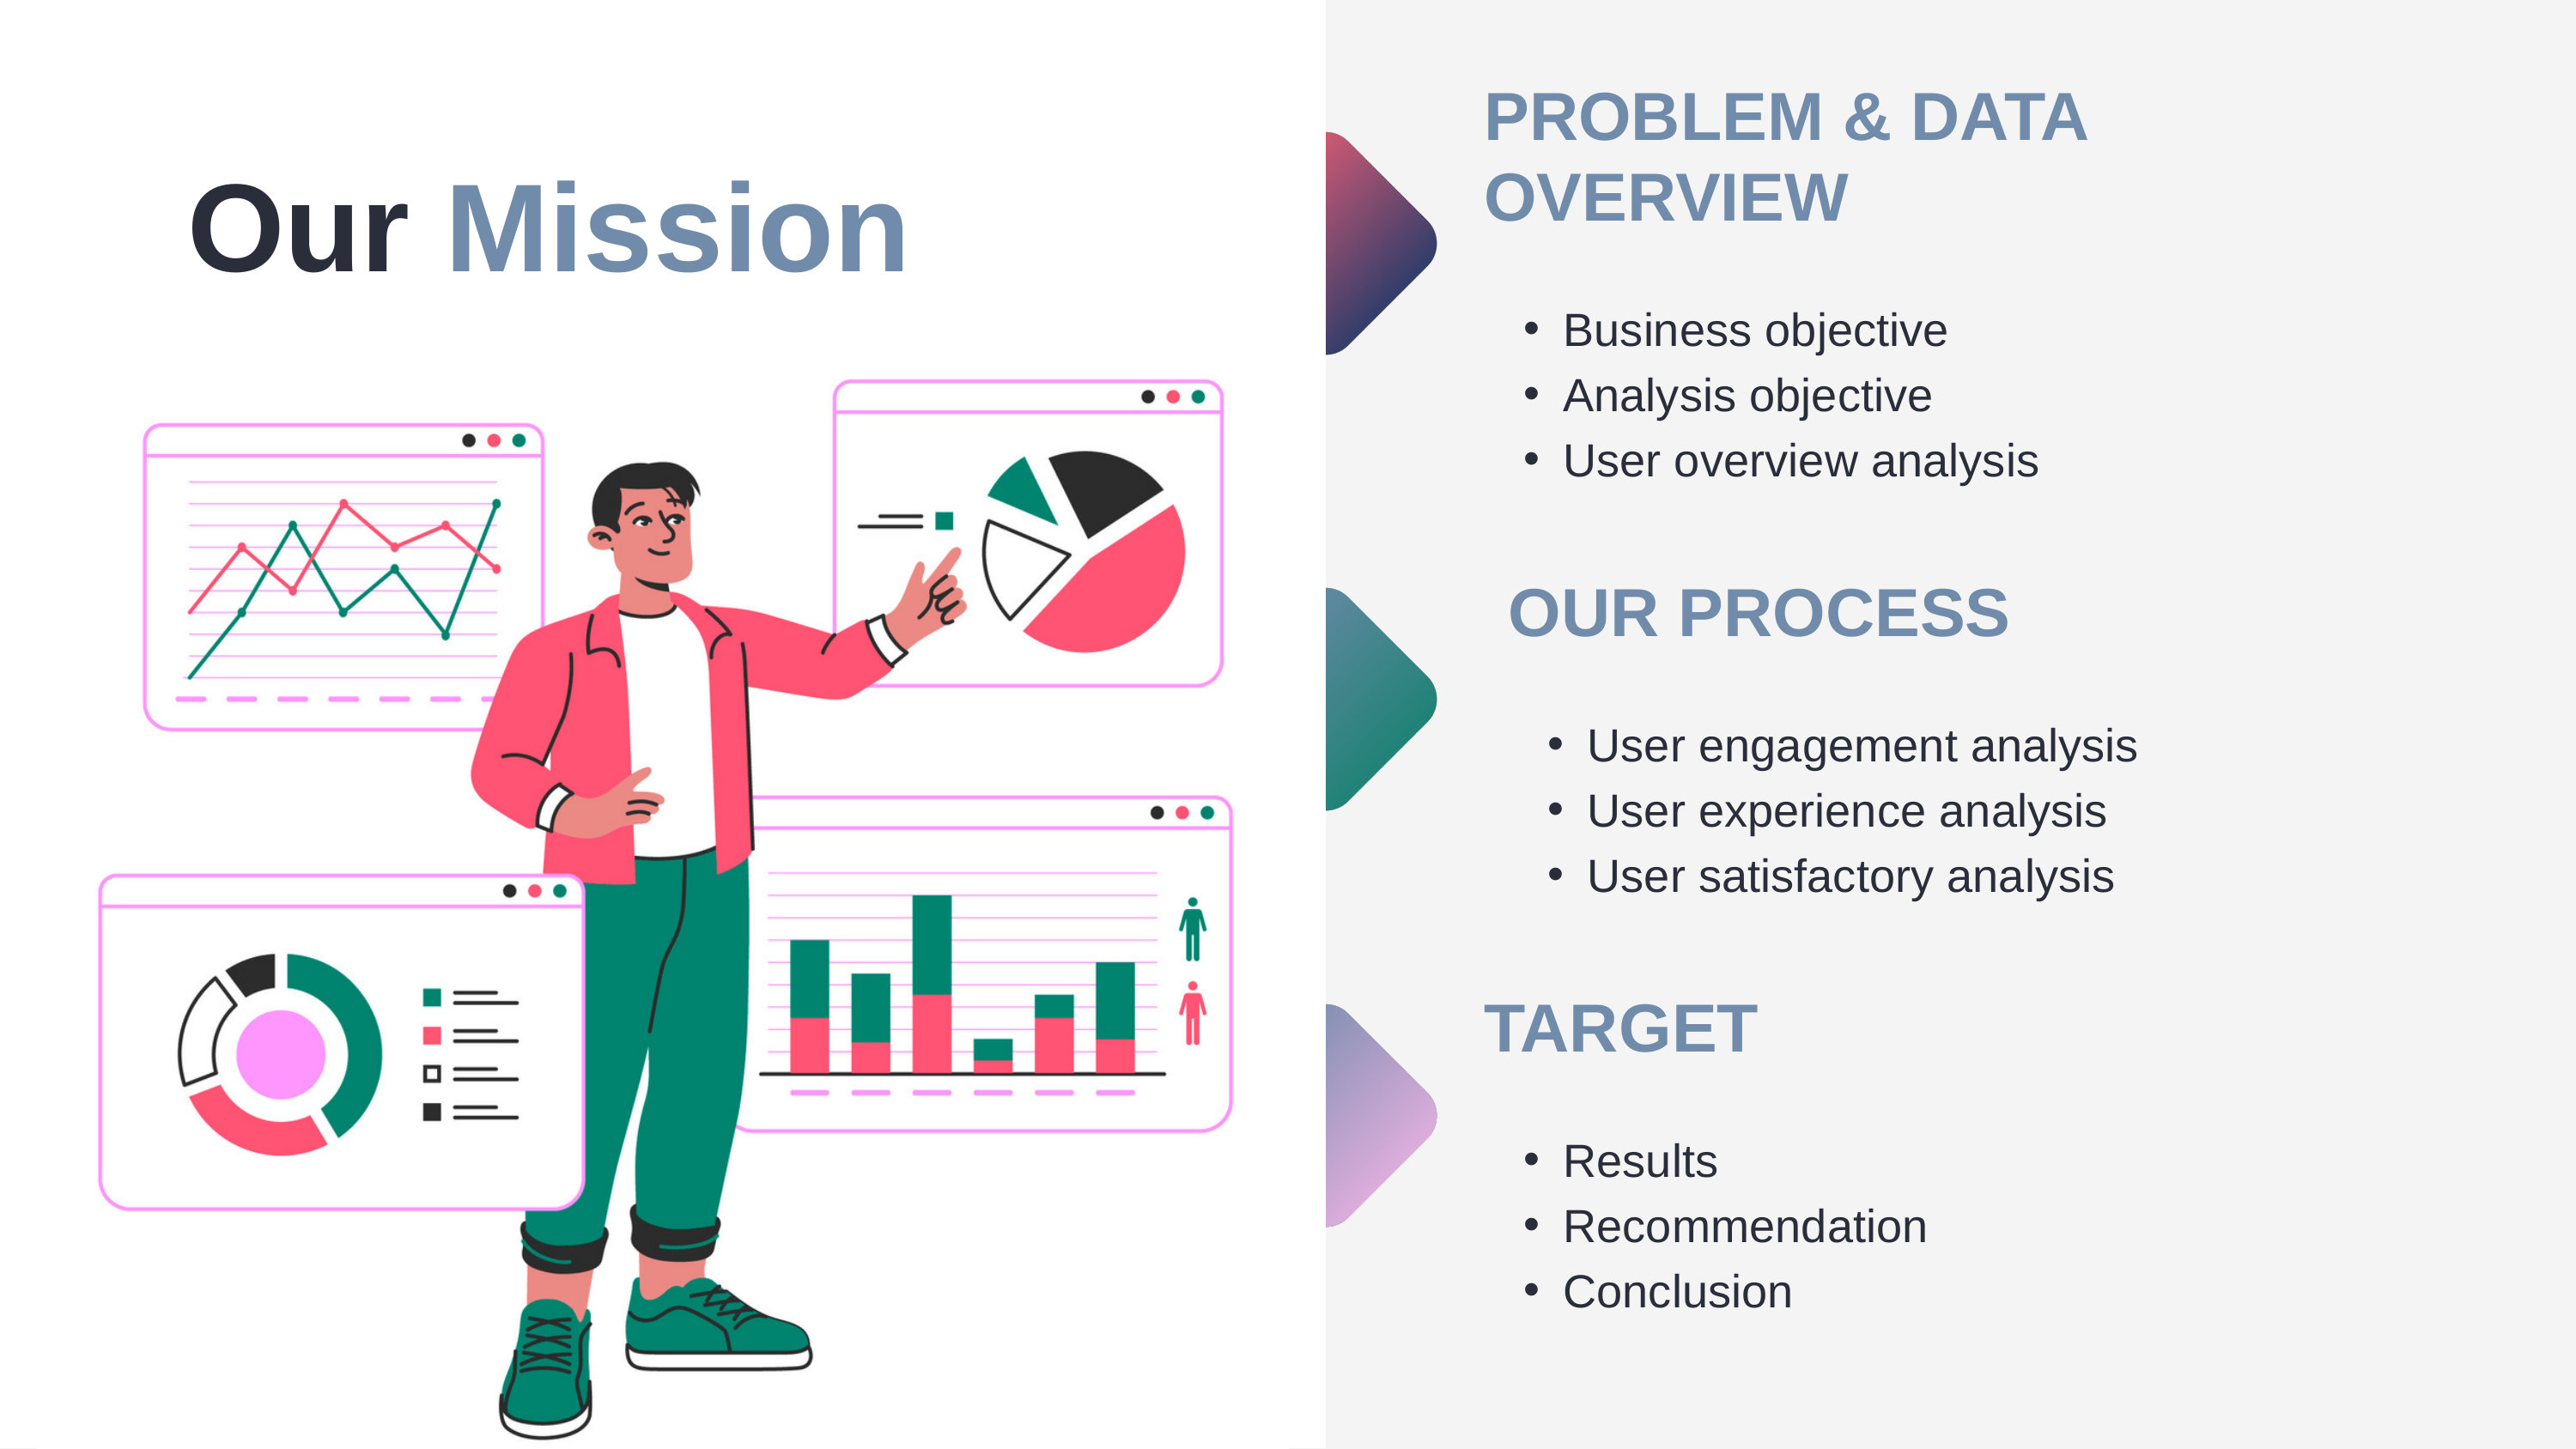

PROBLEM & DATA
OVERVIEW
Business objective
Analysis objective
User overview analysis

Our Mission

OUR PROCESS
User engagement analysis
User experience analysis
User satisfactory analysis

TARGET
Results
Recommendation
Conclusion